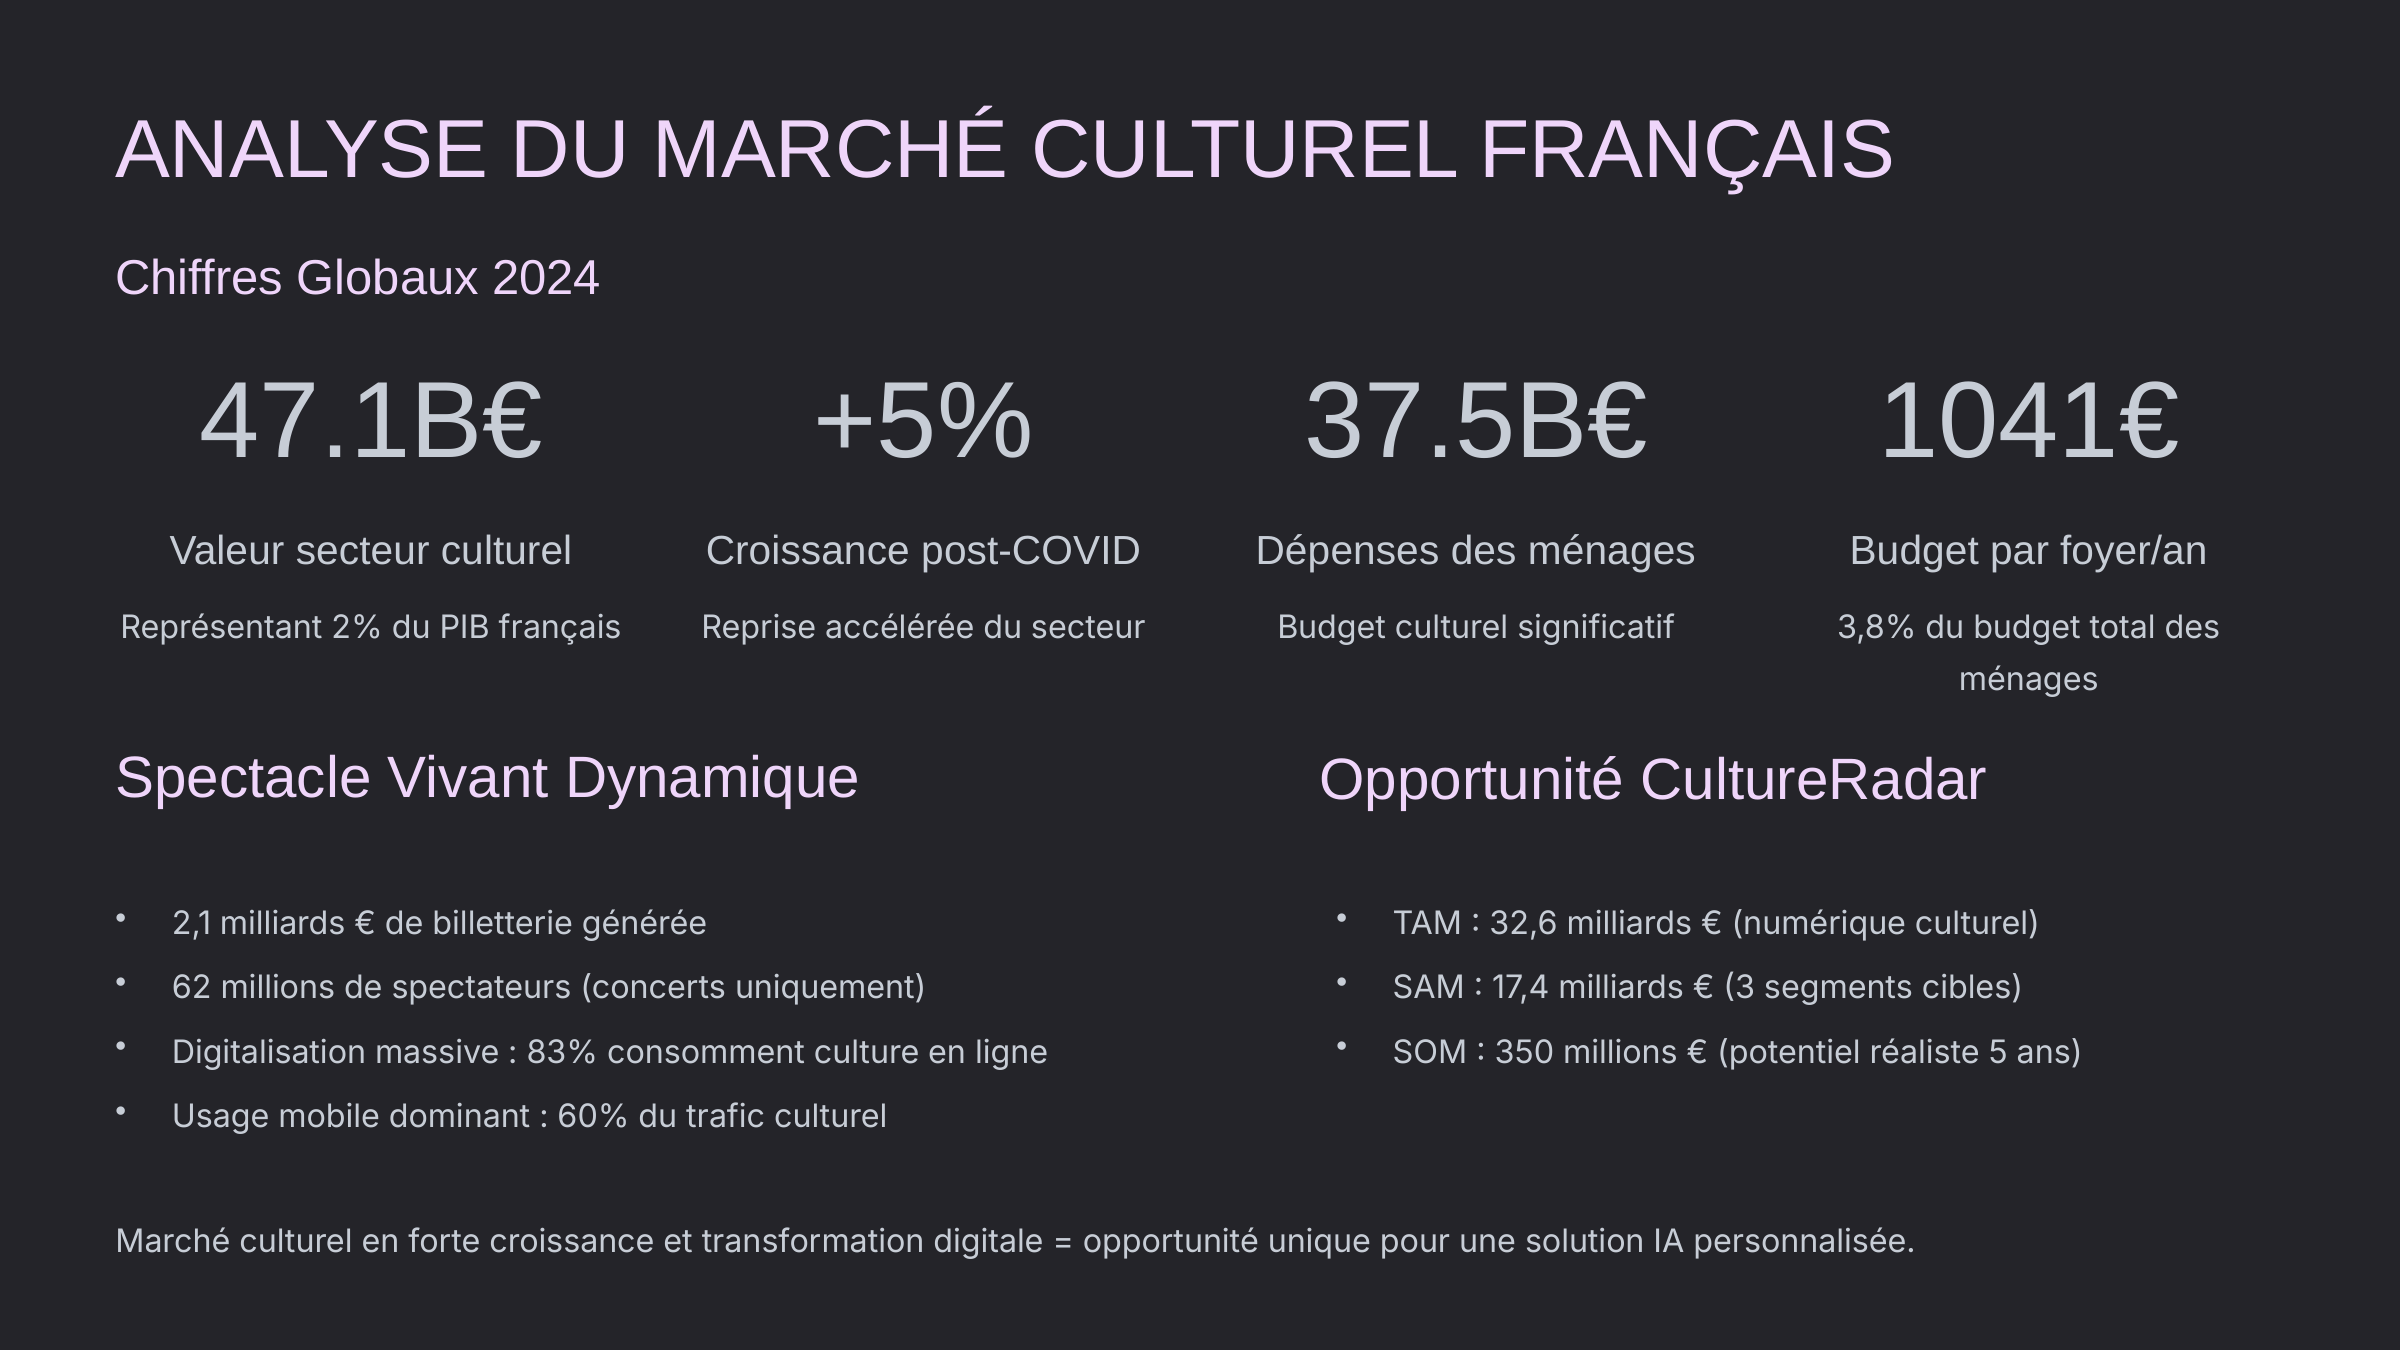

ANALYSE DU MARCHÉ CULTUREL FRANÇAIS
Chiffres Globaux 2024
47.1B€
+5%
37.5B€
1041€
Valeur secteur culturel
Croissance post-COVID
Dépenses des ménages
Budget par foyer/an
Représentant 2% du PIB français
Reprise accélérée du secteur
Budget culturel significatif
3,8% du budget total des ménages
Spectacle Vivant Dynamique
Opportunité CultureRadar
2,1 milliards € de billetterie générée
TAM : 32,6 milliards € (numérique culturel)
SAM : 17,4 milliards € (3 segments cibles)
62 millions de spectateurs (concerts uniquement)
SOM : 350 millions € (potentiel réaliste 5 ans)
Digitalisation massive : 83% consomment culture en ligne
Usage mobile dominant : 60% du trafic culturel
Marché culturel en forte croissance et transformation digitale = opportunité unique pour une solution IA personnalisée.